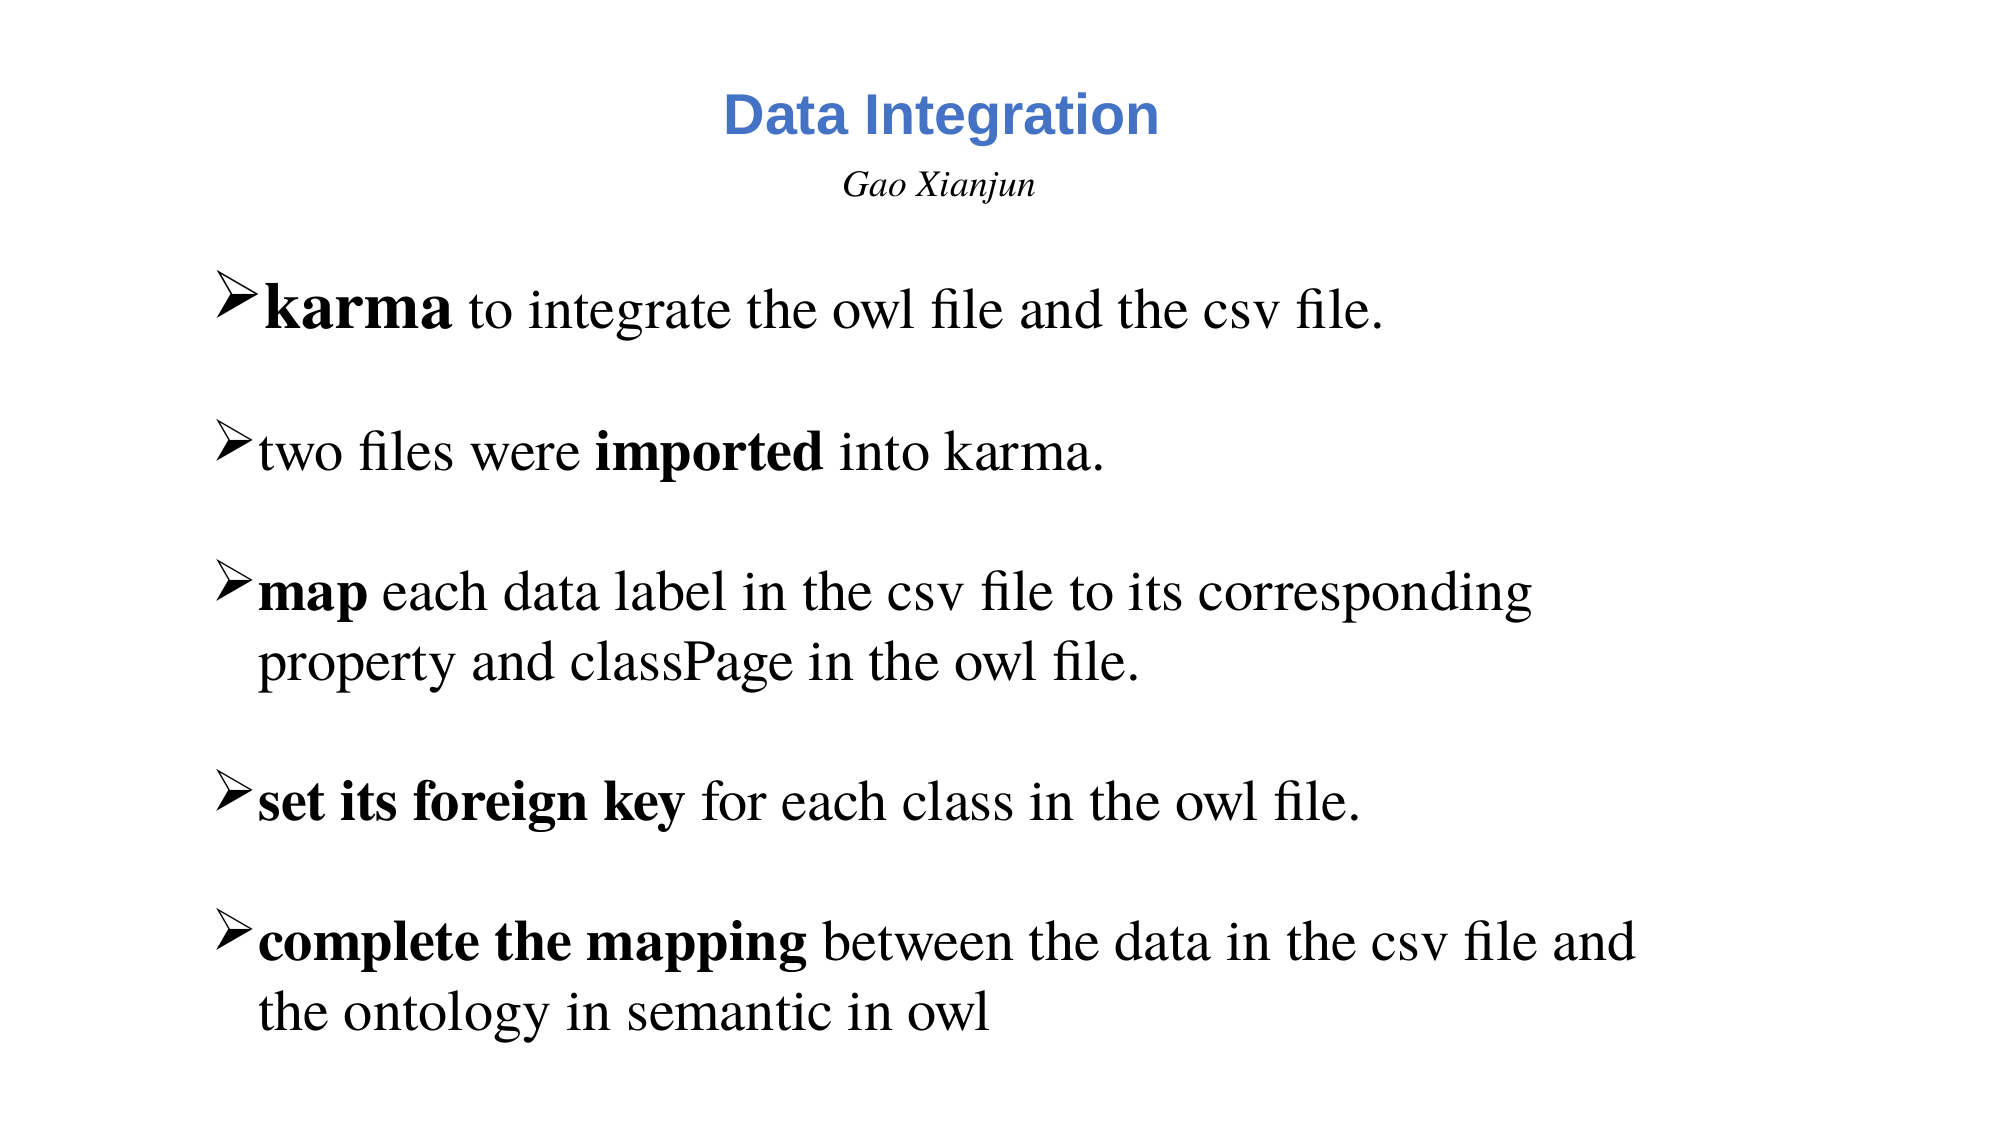

Data Integration
Gao Xianjun
karma to integrate the owl file and the csv file.

two files were imported into karma.

map each data label in the csv file to its corresponding property and classPage in the owl file.

set its foreign key for each class in the owl file.

complete the mapping between the data in the csv file and the ontology in semantic in owl